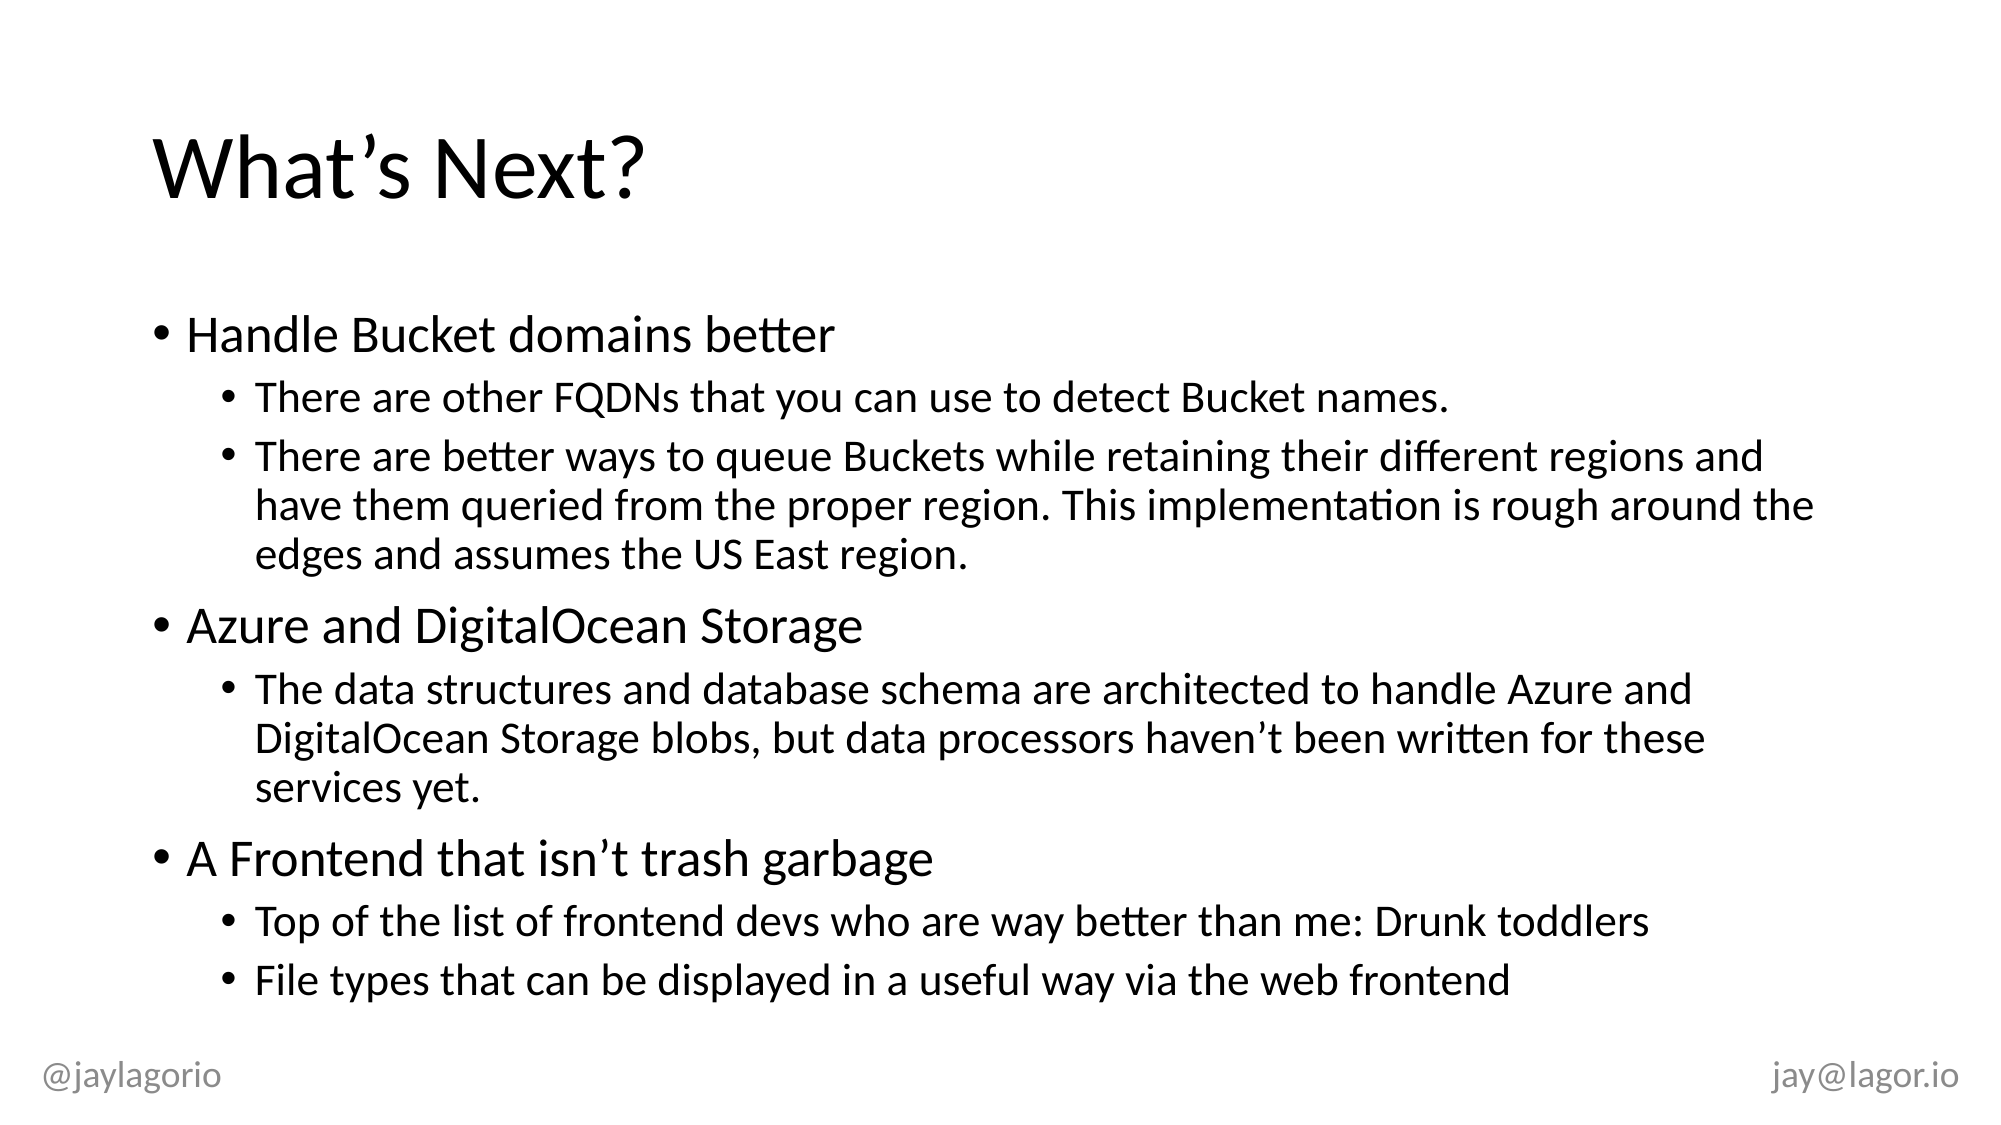

# What’s Next?
Handle Bucket domains better
There are other FQDNs that you can use to detect Bucket names.
There are better ways to queue Buckets while retaining their different regions and have them queried from the proper region. This implementation is rough around the edges and assumes the US East region.
Azure and DigitalOcean Storage
The data structures and database schema are architected to handle Azure and DigitalOcean Storage blobs, but data processors haven’t been written for these services yet.
A Frontend that isn’t trash garbage
Top of the list of frontend devs who are way better than me: Drunk toddlers
File types that can be displayed in a useful way via the web frontend